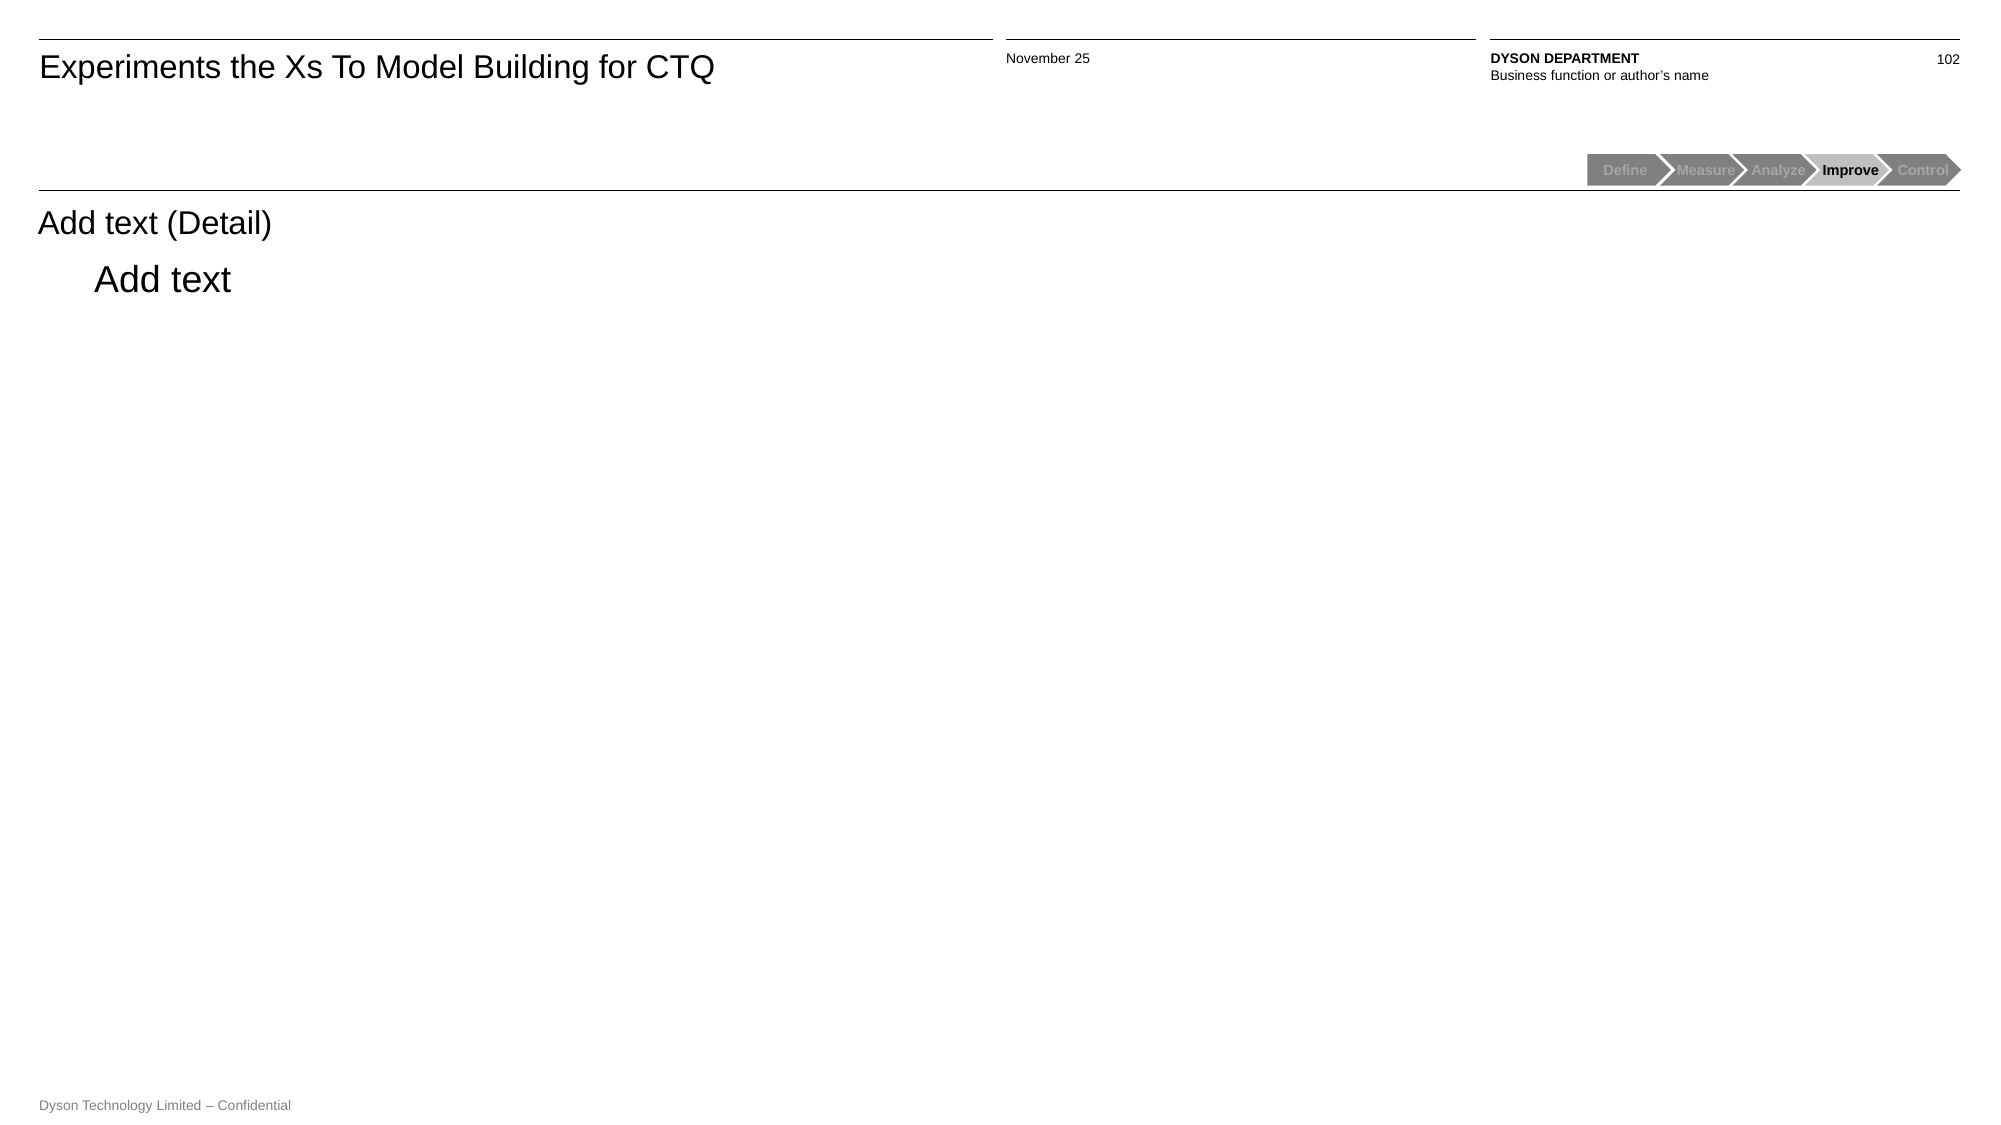

Experiments the Xs To Model Building for CTQ
Define
  Measure
  Analyze
  Improve
  Control
Add text (Detail)
Add text